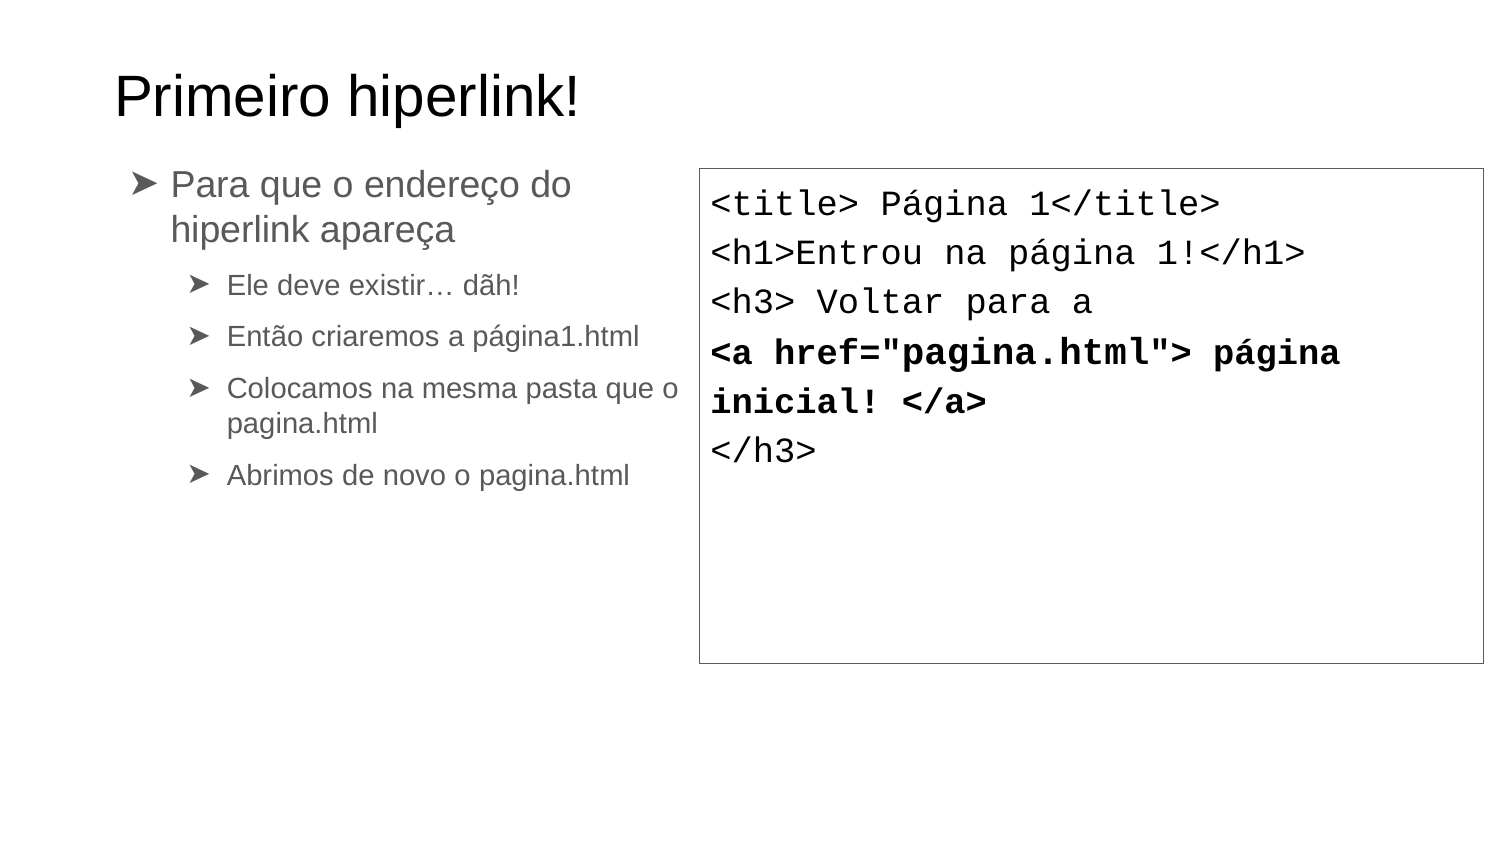

# Primeiro hiperlink!
Para que o endereço do hiperlink apareça
Ele deve existir… dãh!
Então criaremos a página1.html
Colocamos na mesma pasta que o pagina.html
Abrimos de novo o pagina.html
<title> Página 1</title>
<h1>Entrou na página 1!</h1>
<h3> Voltar para a
<a href="pagina.html"> página inicial! </a>
</h3>
87